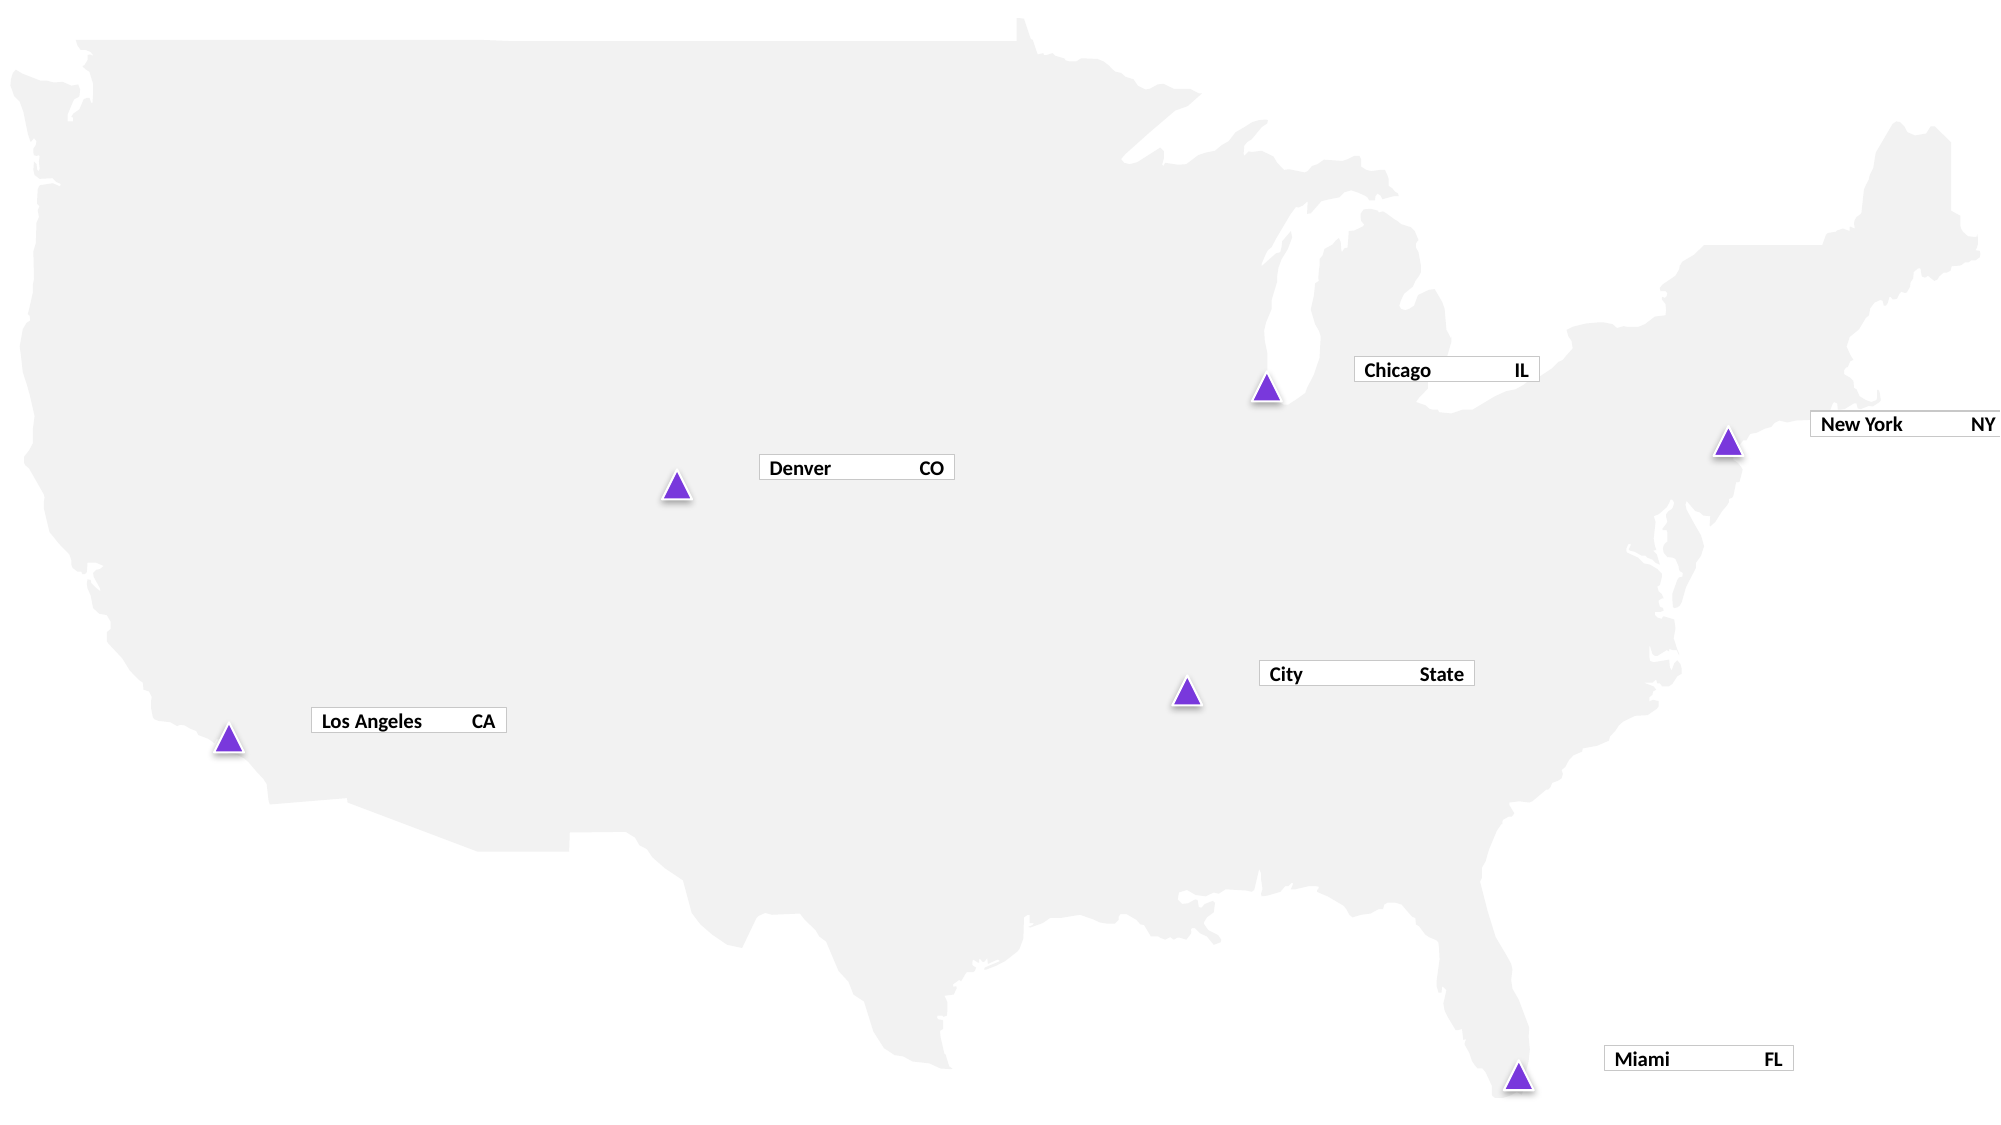

Chicago	IL

New York	NY

Denver	CO

City	State

Los Angeles	CA

Miami	FL